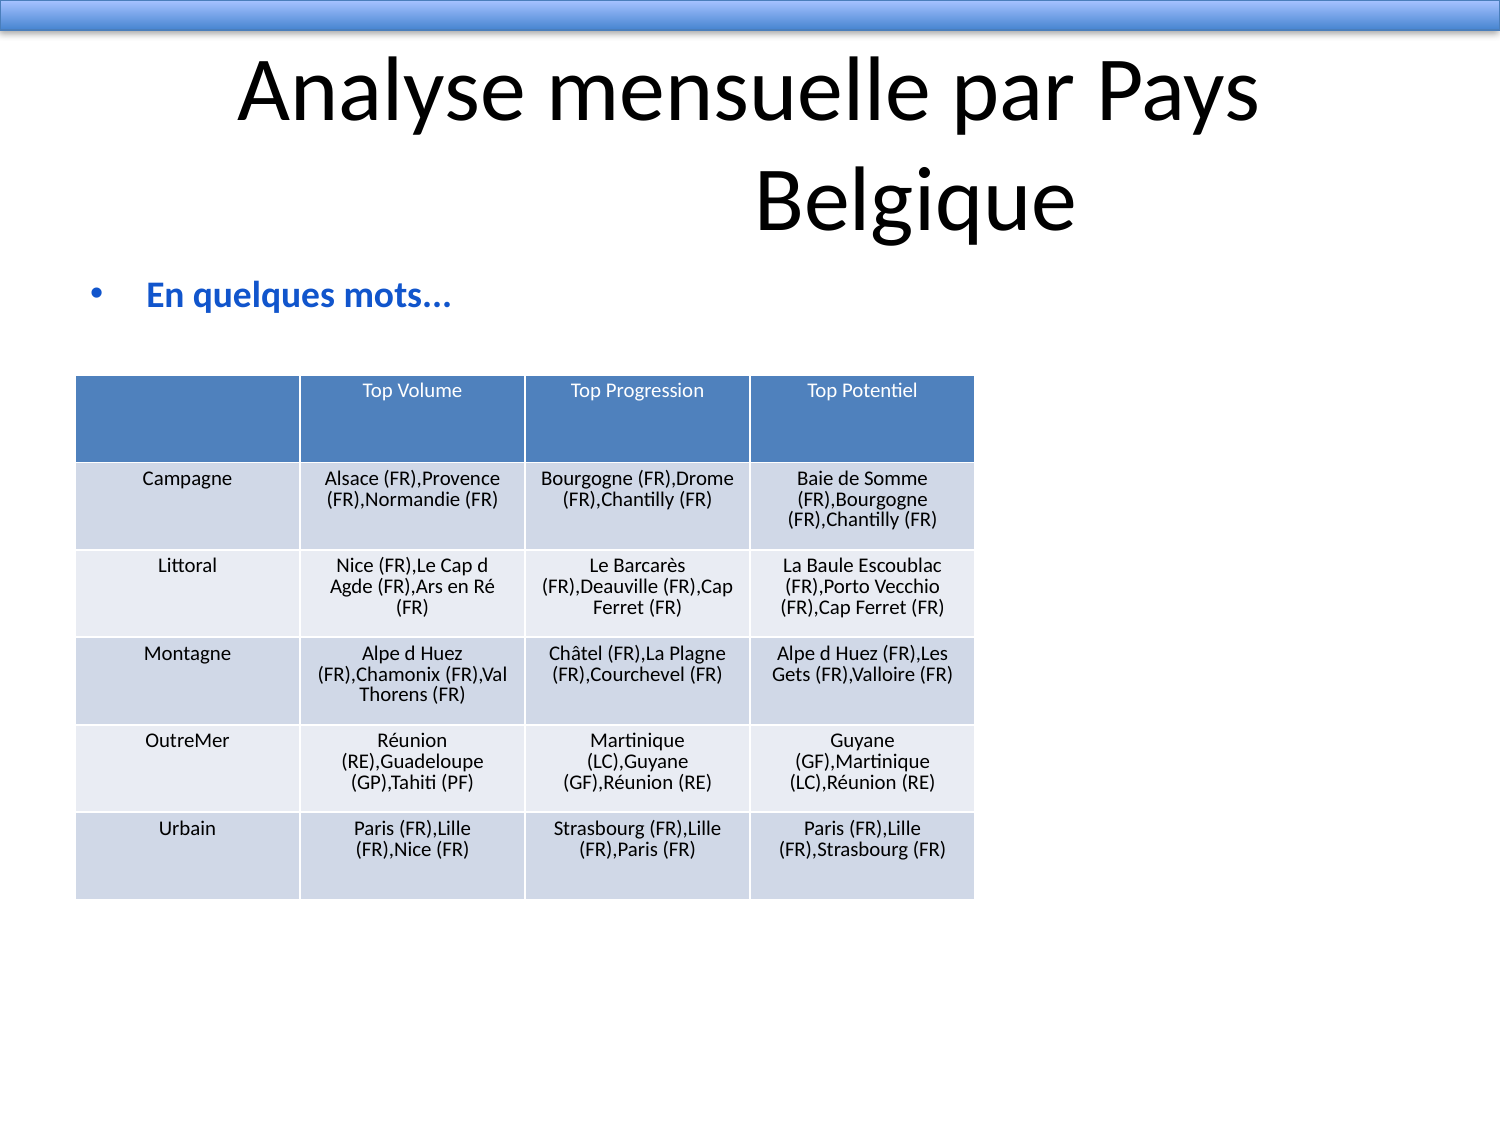

# Analyse mensuelle par Pays
                Belgique
En quelques mots...
|  | Top Volume | Top Progression | Top Potentiel |
| --- | --- | --- | --- |
| Campagne | Alsace (FR),Provence (FR),Normandie (FR) | Bourgogne (FR),Drome (FR),Chantilly (FR) | Baie de Somme (FR),Bourgogne (FR),Chantilly (FR) |
| Littoral | Nice (FR),Le Cap d Agde (FR),Ars en Ré (FR) | Le Barcarès (FR),Deauville (FR),Cap Ferret (FR) | La Baule Escoublac (FR),Porto Vecchio (FR),Cap Ferret (FR) |
| Montagne | Alpe d Huez (FR),Chamonix (FR),Val Thorens (FR) | Châtel (FR),La Plagne (FR),Courchevel (FR) | Alpe d Huez (FR),Les Gets (FR),Valloire (FR) |
| OutreMer | Réunion (RE),Guadeloupe (GP),Tahiti (PF) | Martinique (LC),Guyane (GF),Réunion (RE) | Guyane (GF),Martinique (LC),Réunion (RE) |
| Urbain | Paris (FR),Lille (FR),Nice (FR) | Strasbourg (FR),Lille (FR),Paris (FR) | Paris (FR),Lille (FR),Strasbourg (FR) |